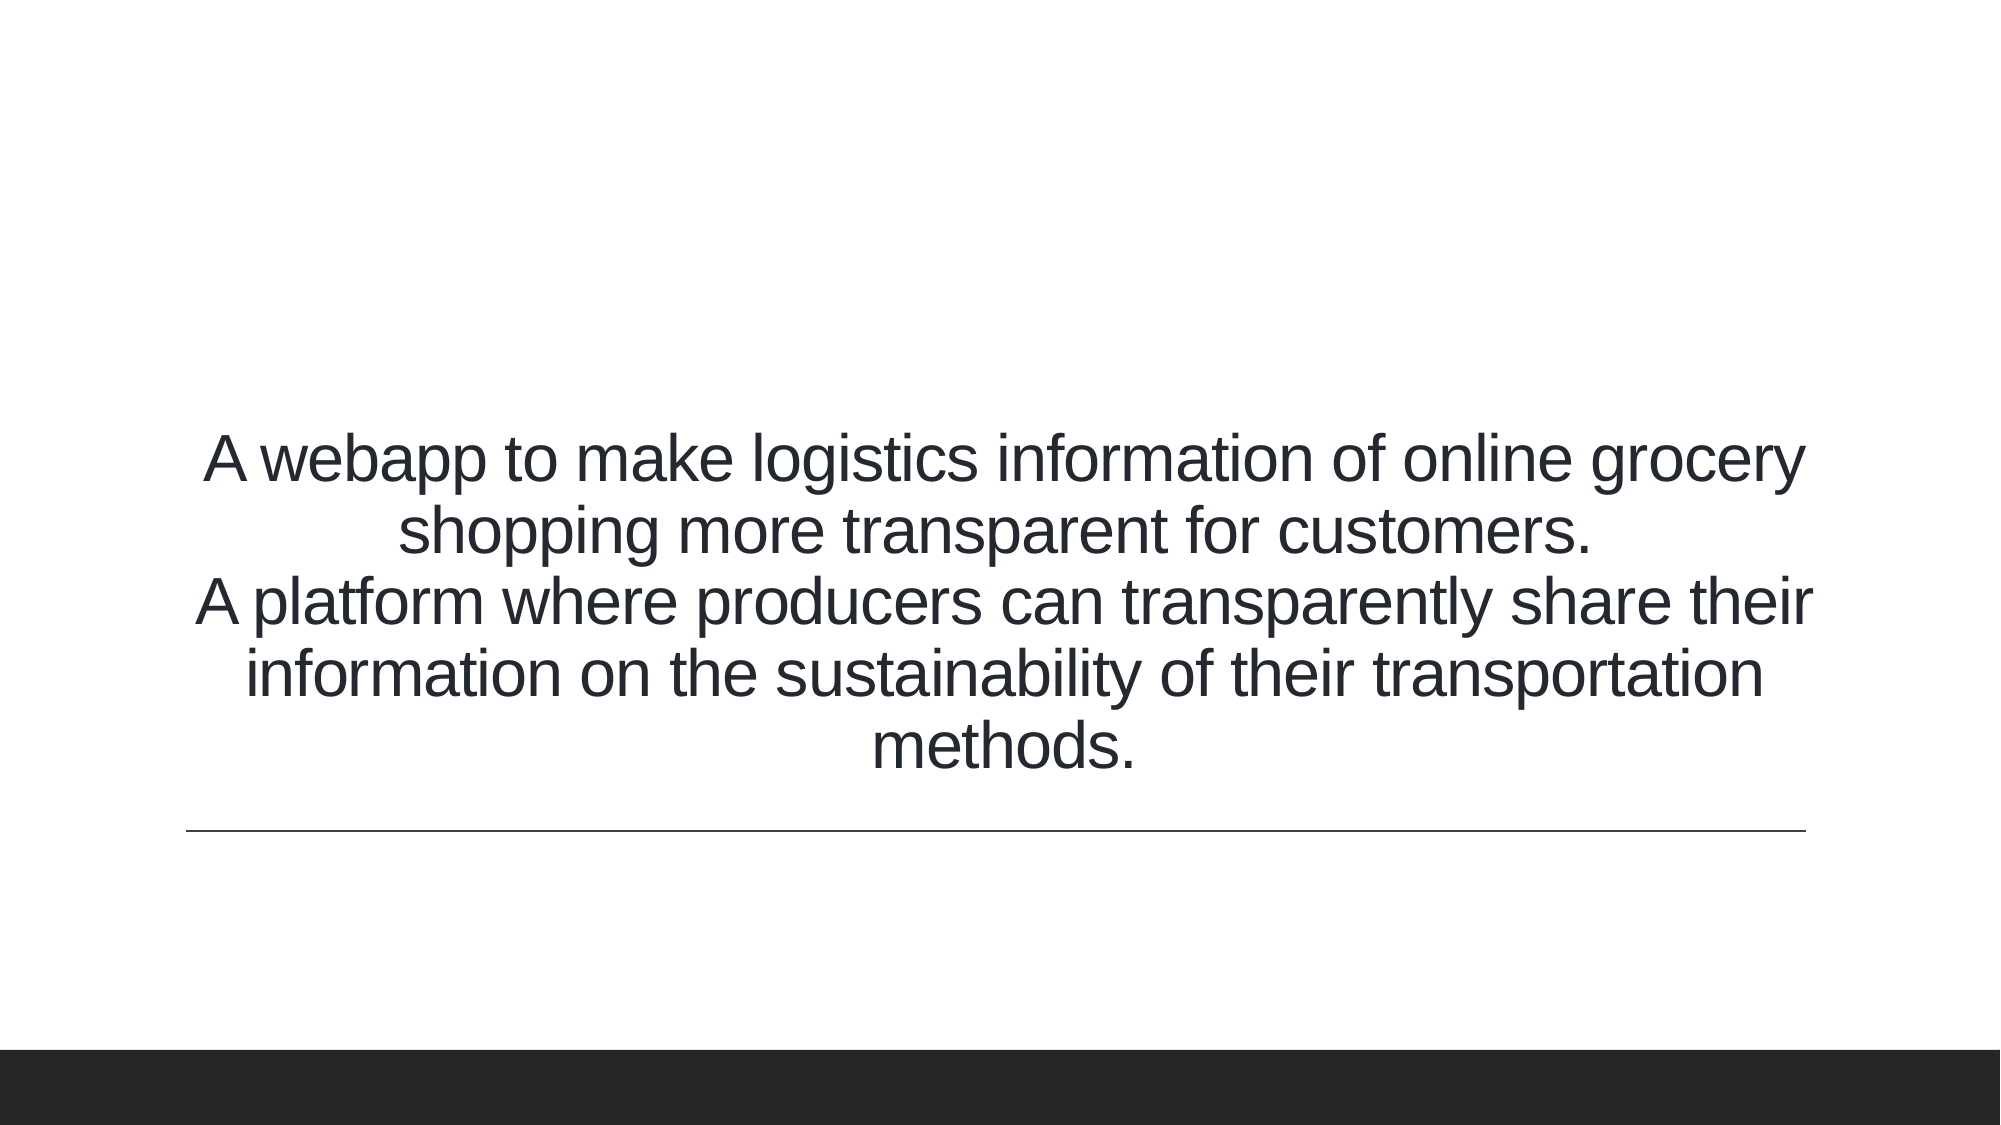

# A webapp to make logistics information of online grocery shopping more transparent for customers. A platform where producers can transparently share their information on the sustainability of their transportation methods.